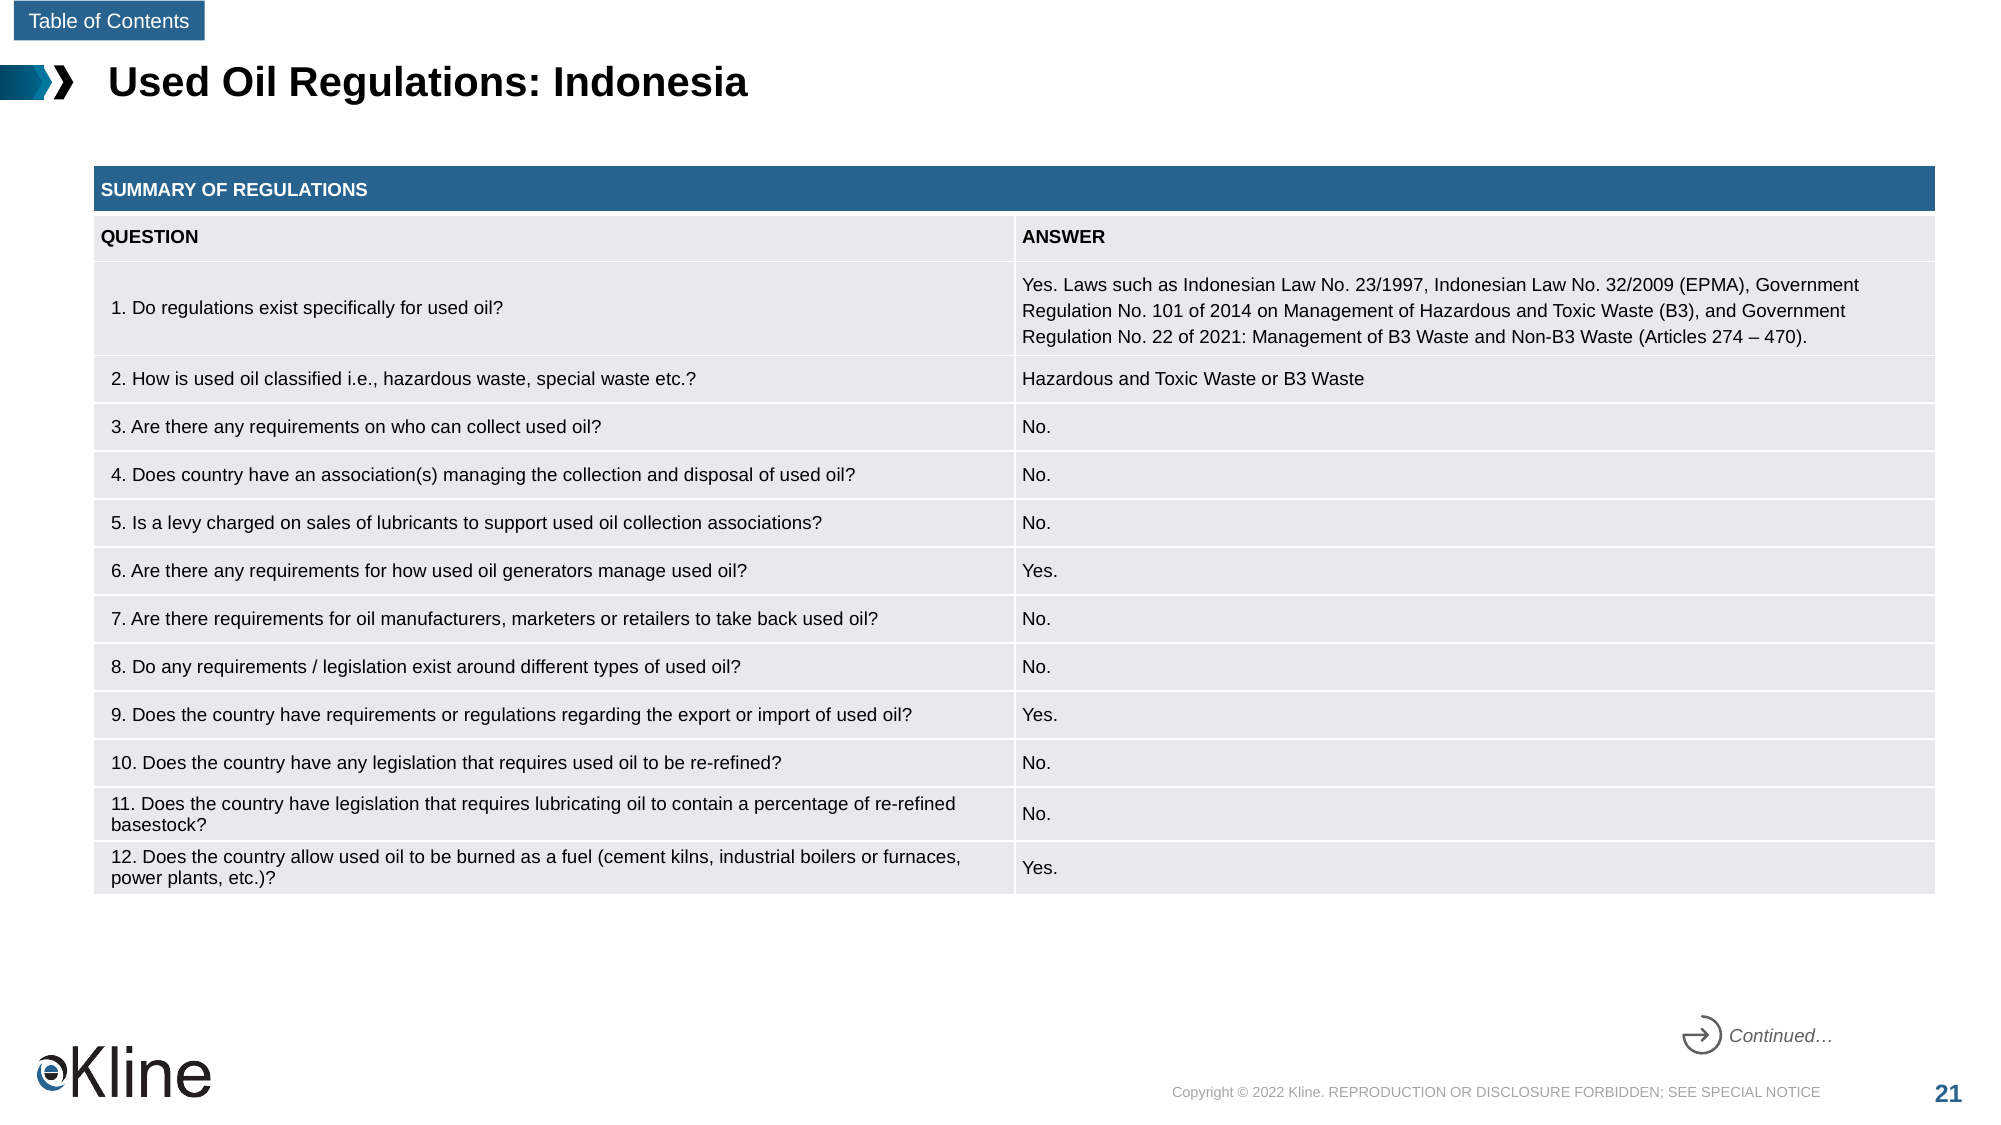

# Used Oil Regulations: Indonesia
| SUMMARY OF REGULATIONS |  |
| --- | --- |
| QUESTION | ANSWER |
| 1. Do regulations exist specifically for used oil? | Yes. Laws such as Indonesian Law No. 23/1997, Indonesian Law No. 32/2009 (EPMA), Government Regulation No. 101 of 2014 on Management of Hazardous and Toxic Waste (B3), and Government Regulation No. 22 of 2021: Management of B3 Waste and Non-B3 Waste (Articles 274 – 470). |
| 2. How is used oil classified i.e., hazardous waste, special waste etc.? | Hazardous and Toxic Waste or B3 Waste |
| 3. Are there any requirements on who can collect used oil? | No. |
| 4. Does country have an association(s) managing the collection and disposal of used oil? | No. |
| 5. Is a levy charged on sales of lubricants to support used oil collection associations? | No. |
| 6. Are there any requirements for how used oil generators manage used oil? | Yes. |
| 7. Are there requirements for oil manufacturers, marketers or retailers to take back used oil? | No. |
| 8. Do any requirements / legislation exist around different types of used oil? | No. |
| 9. Does the country have requirements or regulations regarding the export or import of used oil? | Yes. |
| 10. Does the country have any legislation that requires used oil to be re-refined? | No. |
| 11. Does the country have legislation that requires lubricating oil to contain a percentage of re-refined basestock? | No. |
| 12. Does the country allow used oil to be burned as a fuel (cement kilns, industrial boilers or furnaces, power plants, etc.)? | Yes. |

Continued…